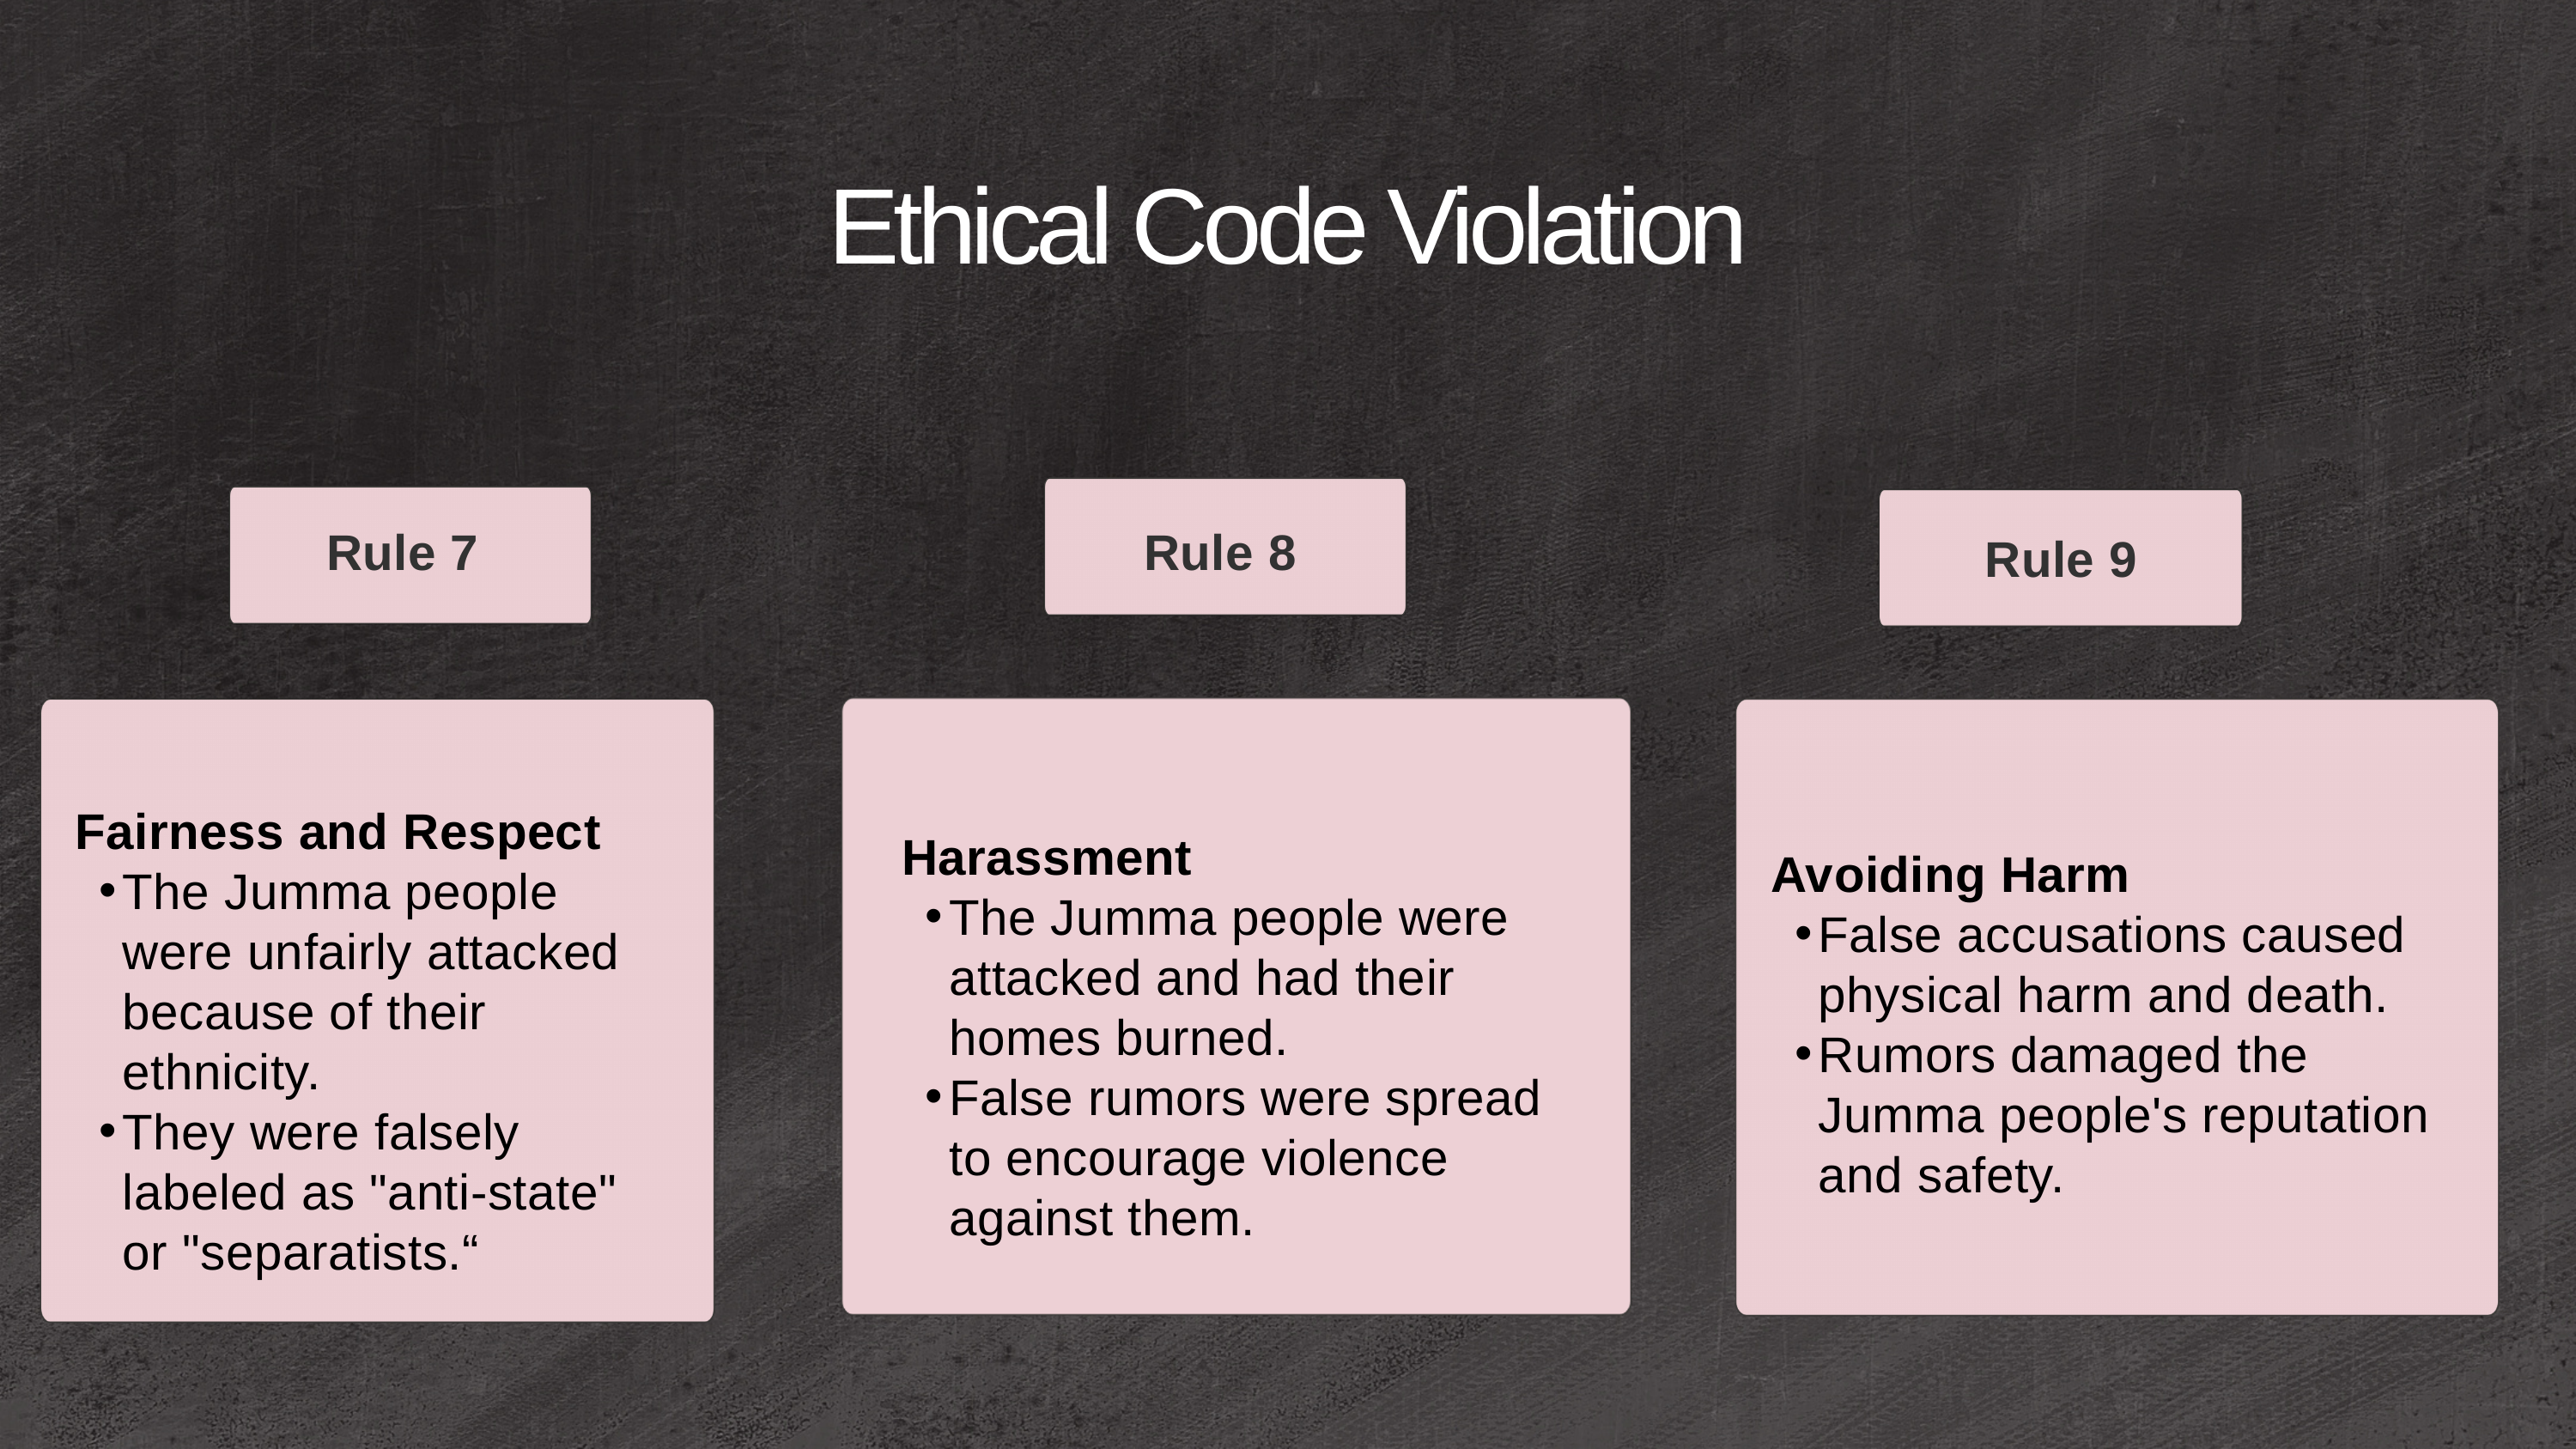

Ethical Code Violation

Rule 7
Rule 8
Rule 9

Fairness and Respect
The Jumma people were unfairly attacked because of their ethnicity.
They were falsely labeled as "anti-state" or "separatists.“

Harassment
The Jumma people were attacked and had their homes burned.
False rumors were spread to encourage violence against them.

Avoiding Harm
False accusations caused physical harm and death.
Rumors damaged the Jumma people's reputation and safety.